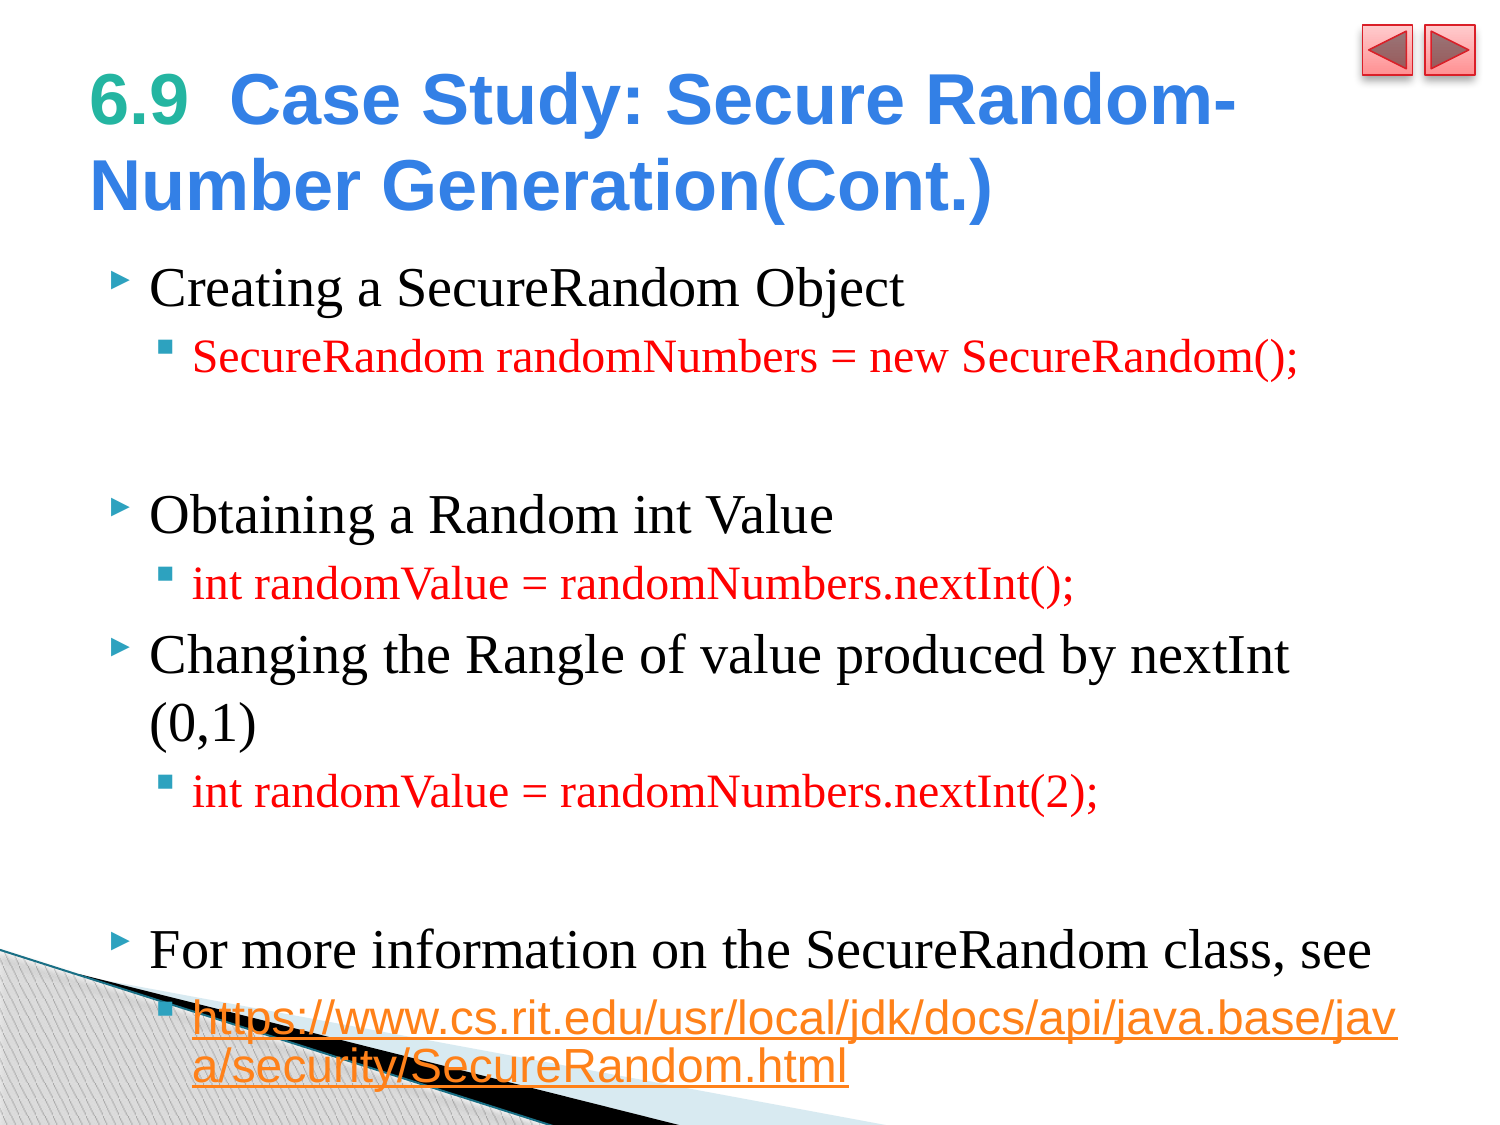

# 6.9  Case Study: Secure Random-Number Generation(Cont.)
Creating a SecureRandom Object
SecureRandom randomNumbers = new SecureRandom();

Obtaining a Random int Value
int randomValue = randomNumbers.nextInt();
Changing the Rangle of value produced by nextInt (0,1)
int randomValue = randomNumbers.nextInt(2);

For more information on the SecureRandom class, see
https://www.cs.rit.edu/usr/local/jdk/docs/api/java.base/java/security/SecureRandom.html